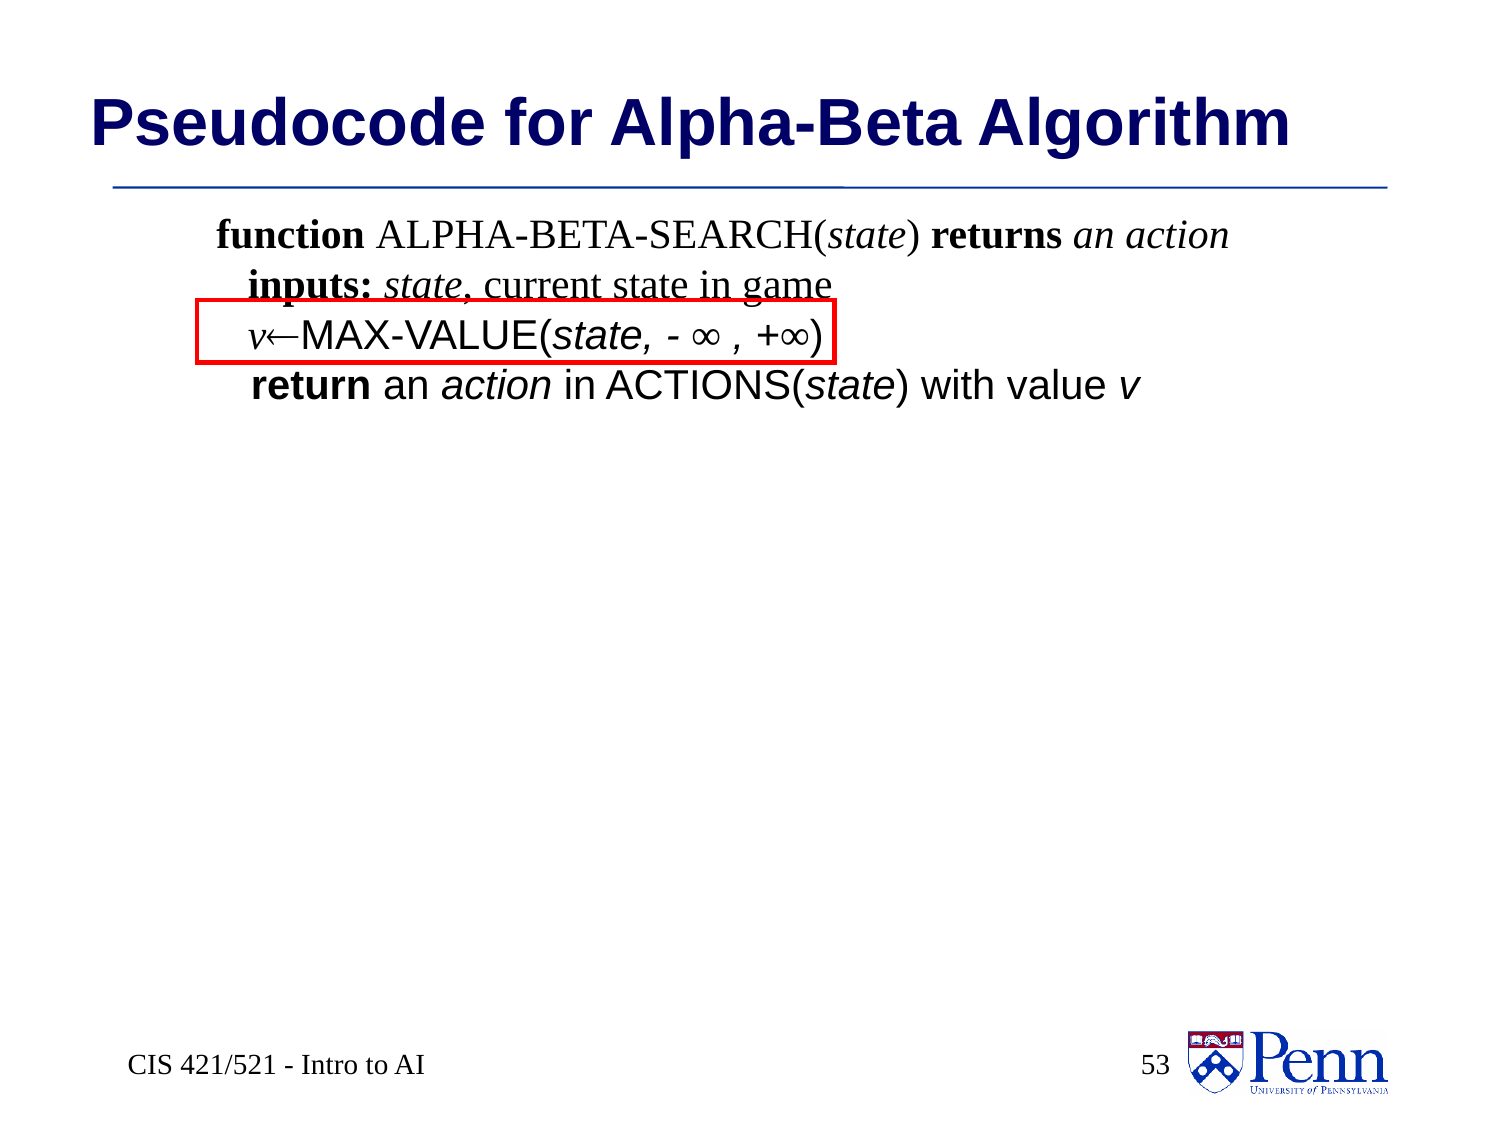

# Pseudocode for Alpha-Beta Algorithm
function ALPHA-BETA-SEARCH(state) returns an action
   inputs: state, current state in game
   v←MAX-VALUE(state, - ∞ , +∞)
   return an action in ACTIONS(state) with value v

CIS 421/521 - Intro to AI
       53